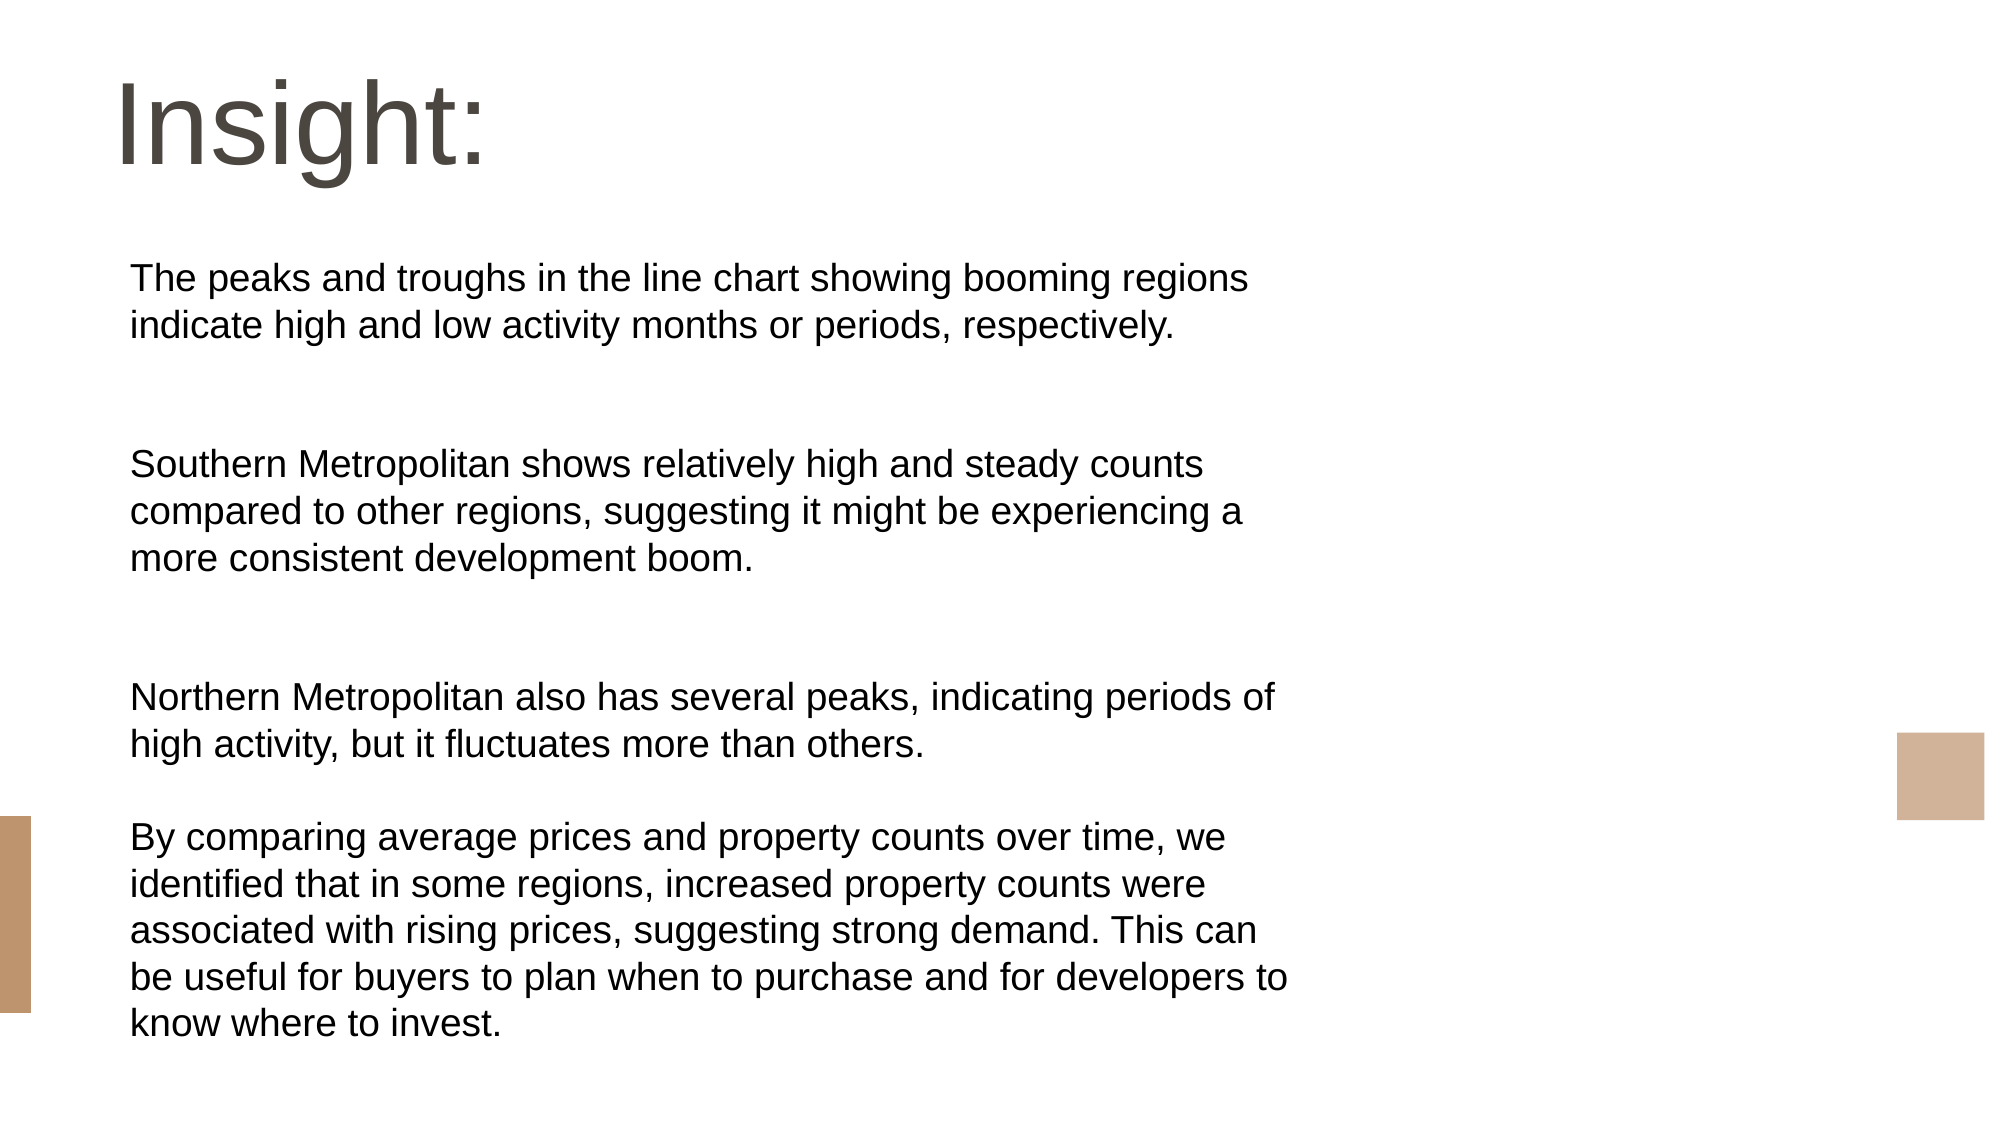

Insight:
The peaks and troughs in the line chart showing booming regions indicate high and low activity months or periods, respectively.

Southern Metropolitan shows relatively high and steady counts compared to other regions, suggesting it might be experiencing a more consistent development boom.

Northern Metropolitan also has several peaks, indicating periods of high activity, but it fluctuates more than others.

By comparing average prices and property counts over time, we identified that in some regions, increased property counts were associated with rising prices, suggesting strong demand. This can be useful for buyers to plan when to purchase and for developers to know where to invest.